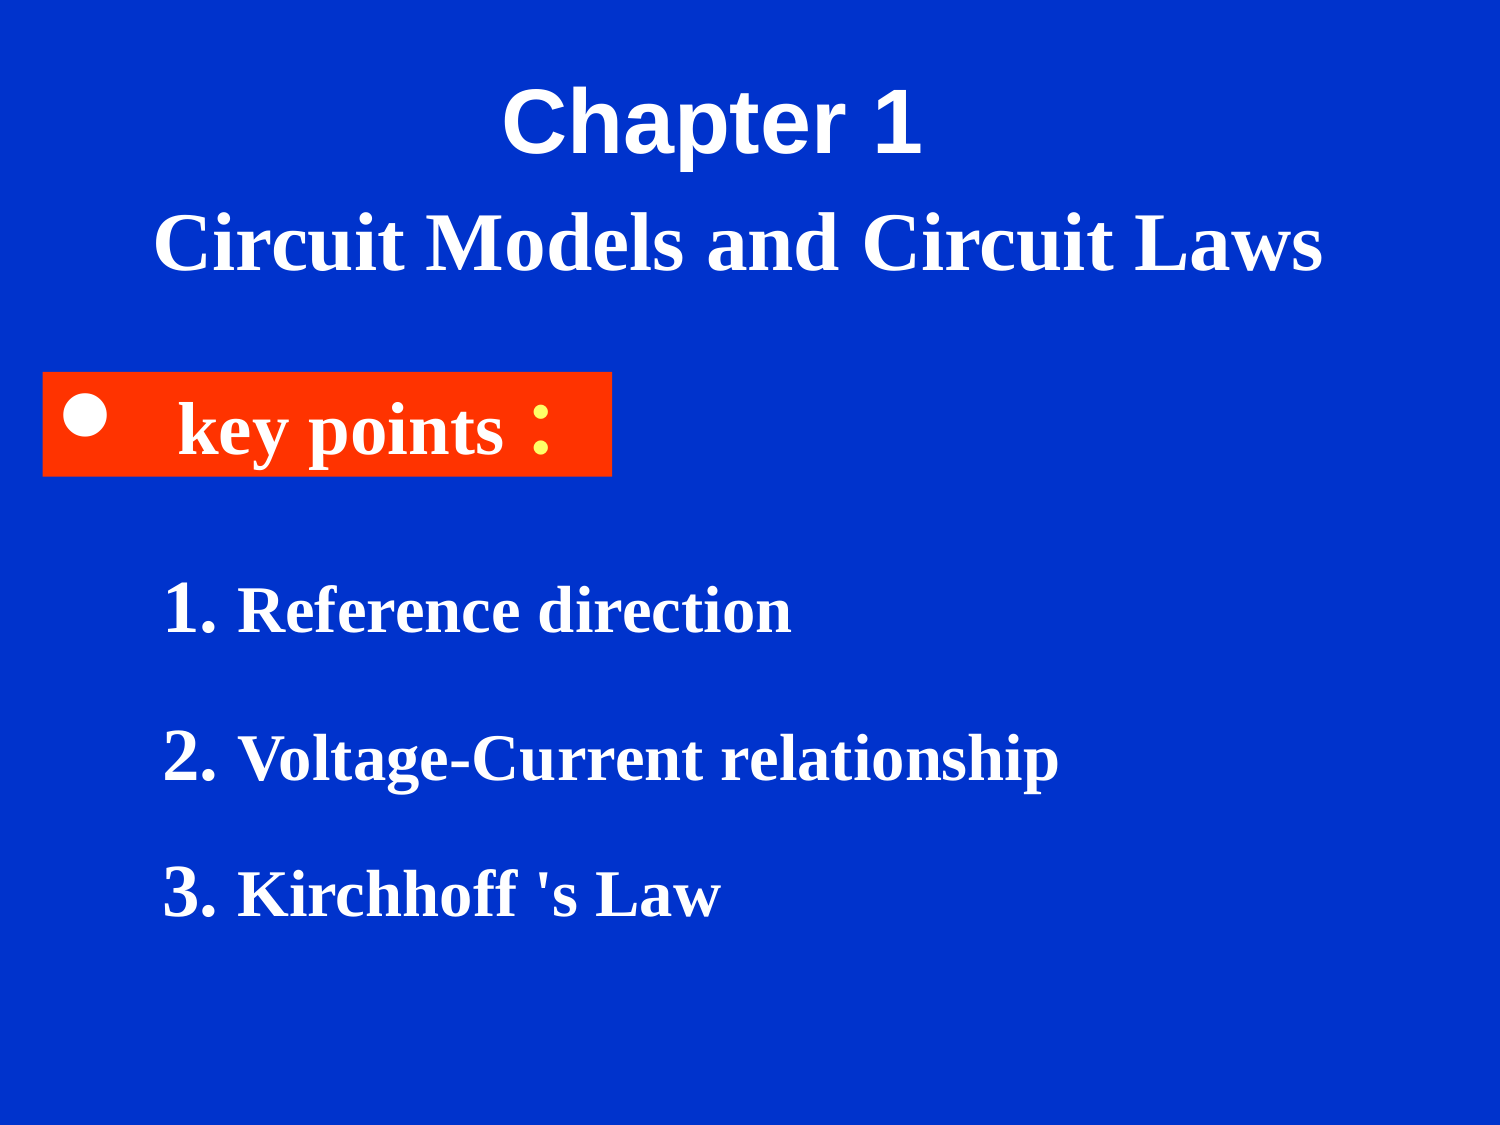

Chapter 1
Circuit Models and Circuit Laws

 key points：
1. Reference direction
2. Voltage-Current relationship
3. Kirchhoff 's Law